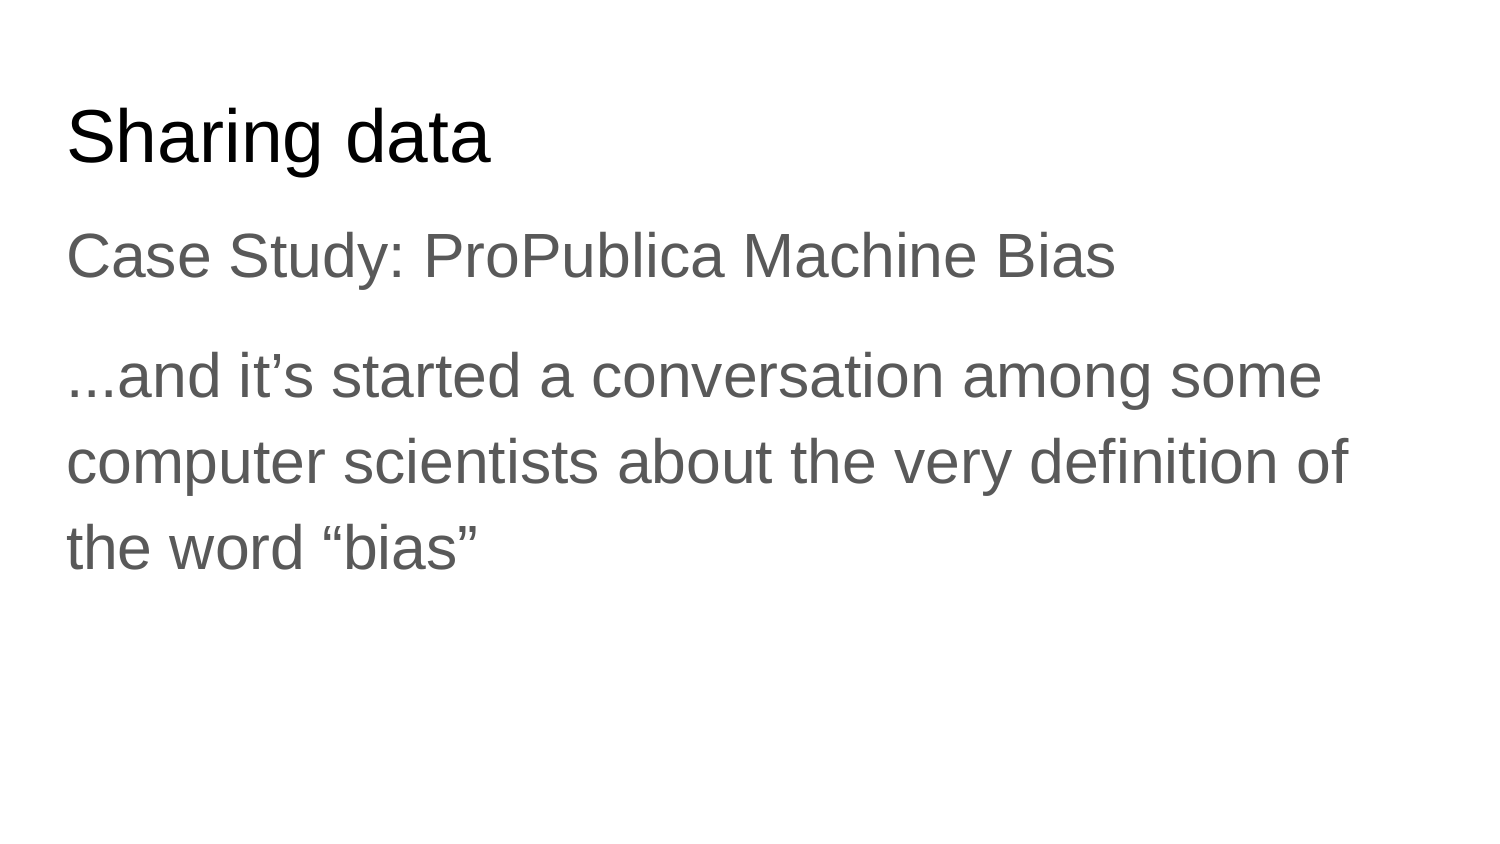

# Sharing data
Case Study: ProPublica Machine Bias
...and it’s started a conversation among some computer scientists about the very definition of the word “bias”